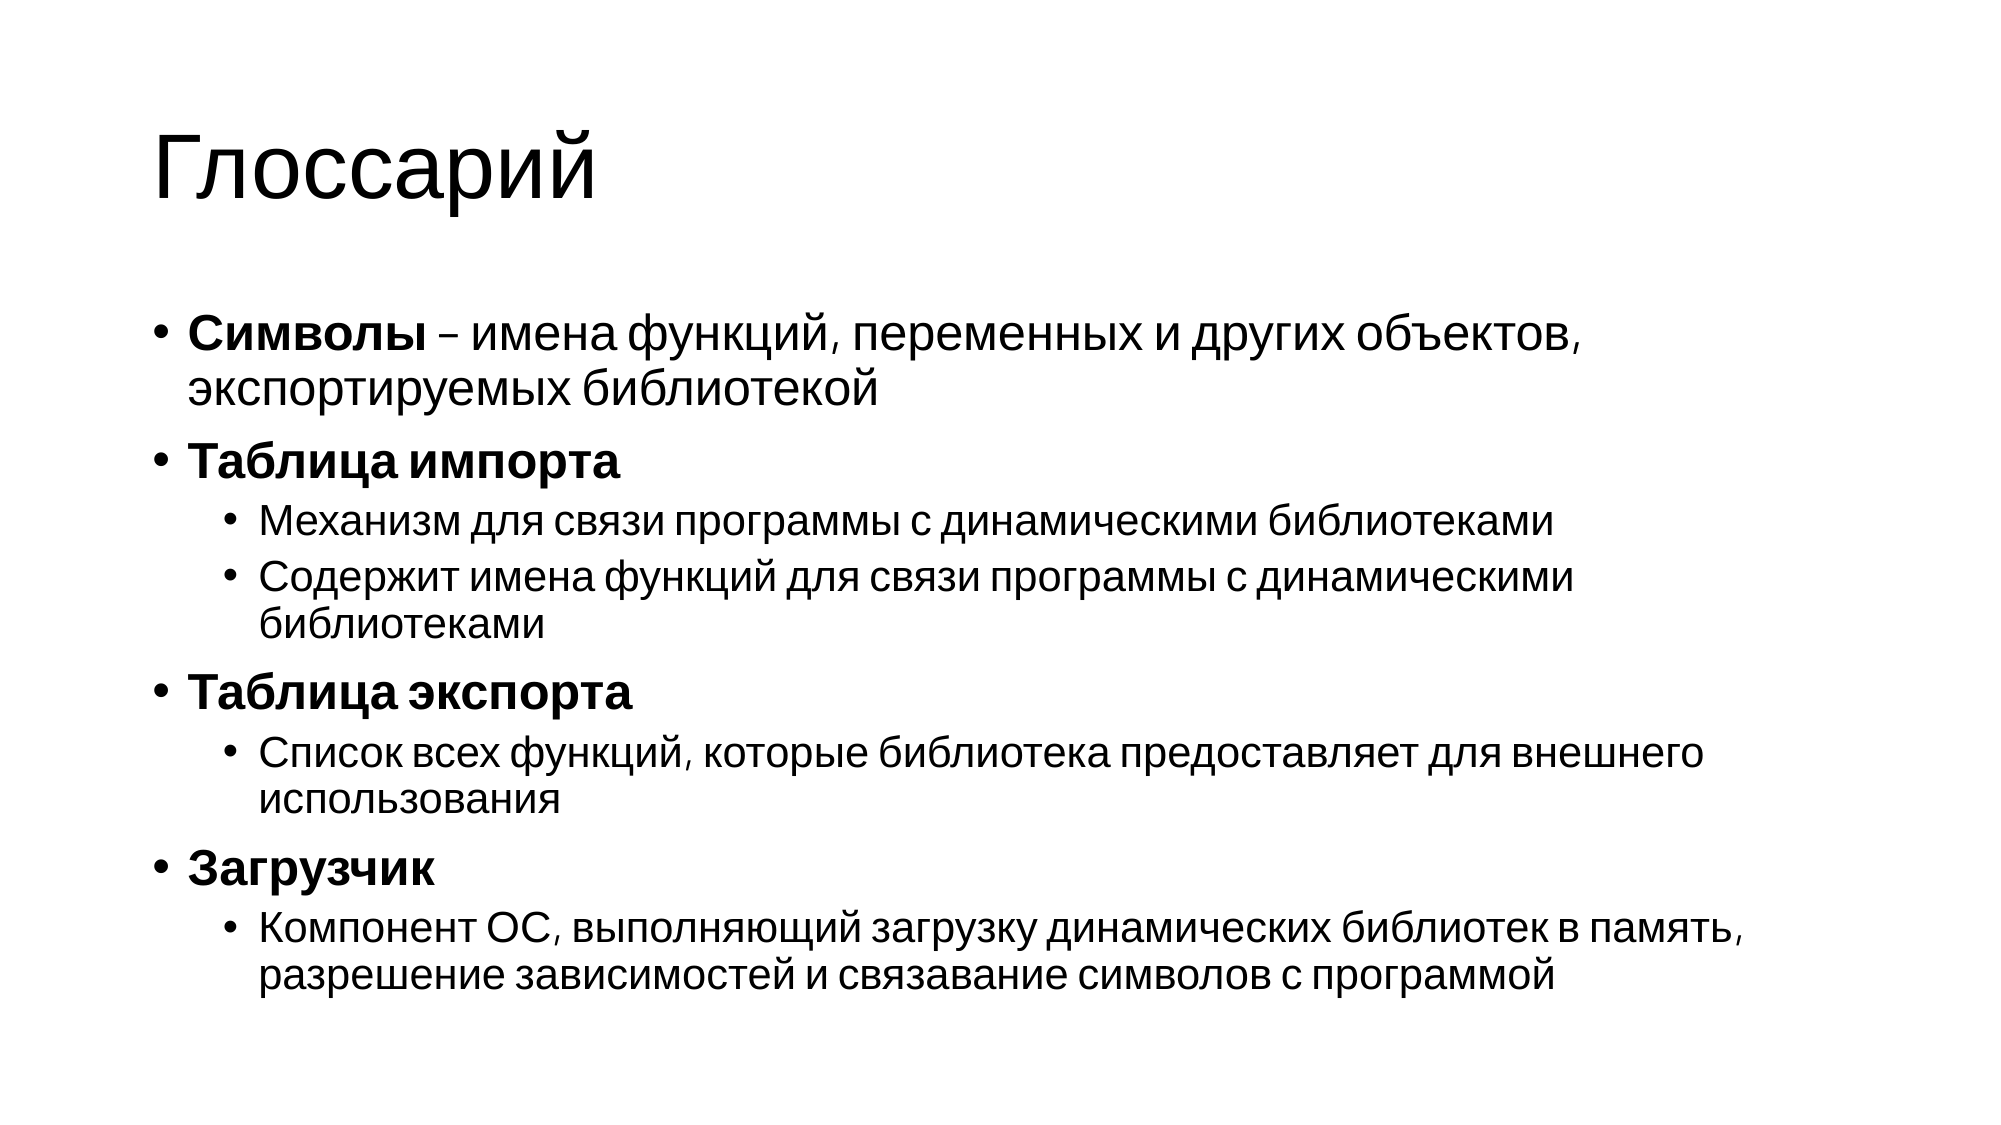

# Глоссарий
Символы – имена функций, переменных и других объектов, экспортируемых библиотекой
Таблица импорта
Механизм для связи программы с динамическими библиотеками
Содержит имена функций для связи программы с динамическими библиотеками
Таблица экспорта
Список всех функций, которые библиотека предоставляет для внешнего использования
Загрузчик
Компонент ОС, выполняющий загрузку динамических библиотек в память, разрешение зависимостей и связавание символов с программой